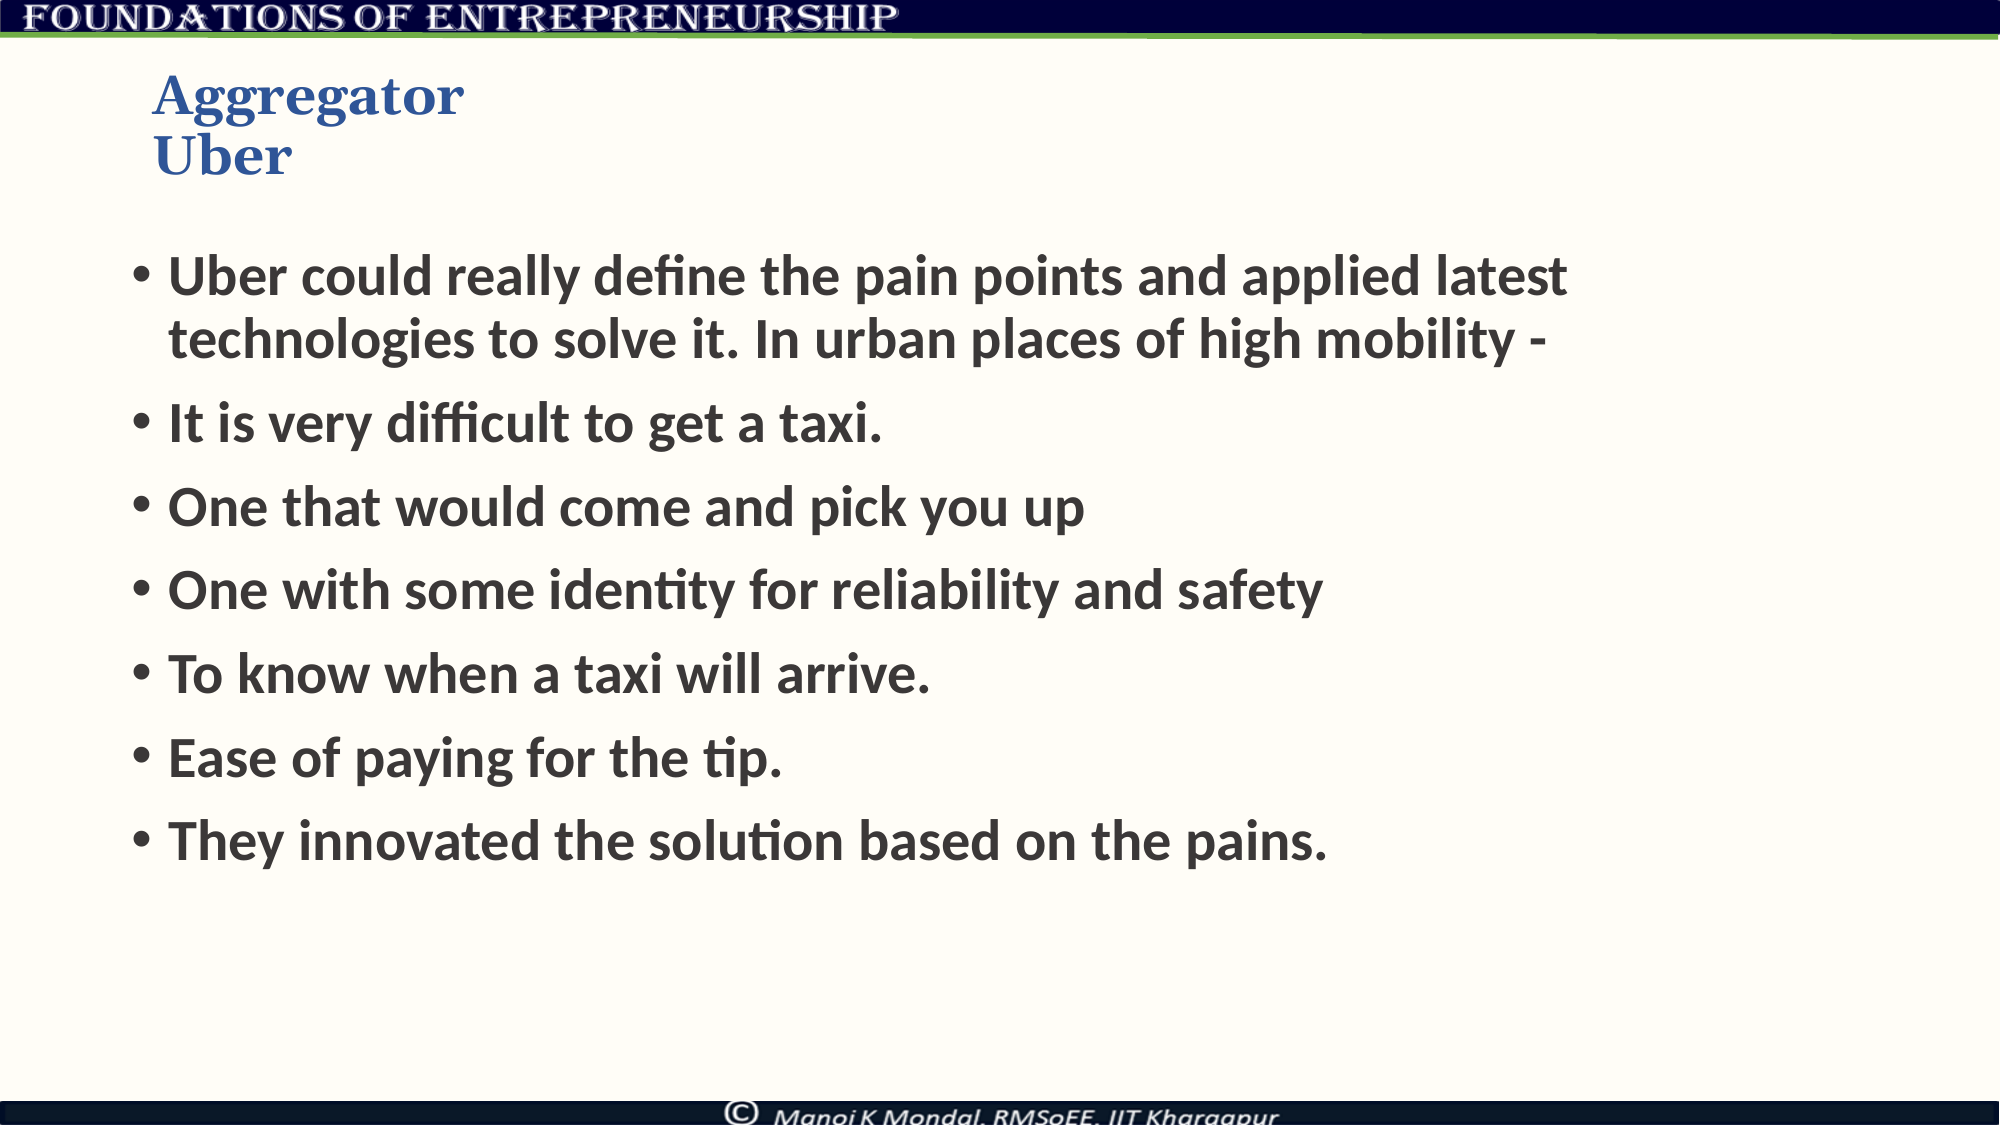

# Aggregator Uber
Uber could really define the pain points and applied latest technologies to solve it. In urban places of high mobility -
It is very difficult to get a taxi.
One that would come and pick you up
One with some identity for reliability and safety
To know when a taxi will arrive.
Ease of paying for the tip.
They innovated the solution based on the pains.